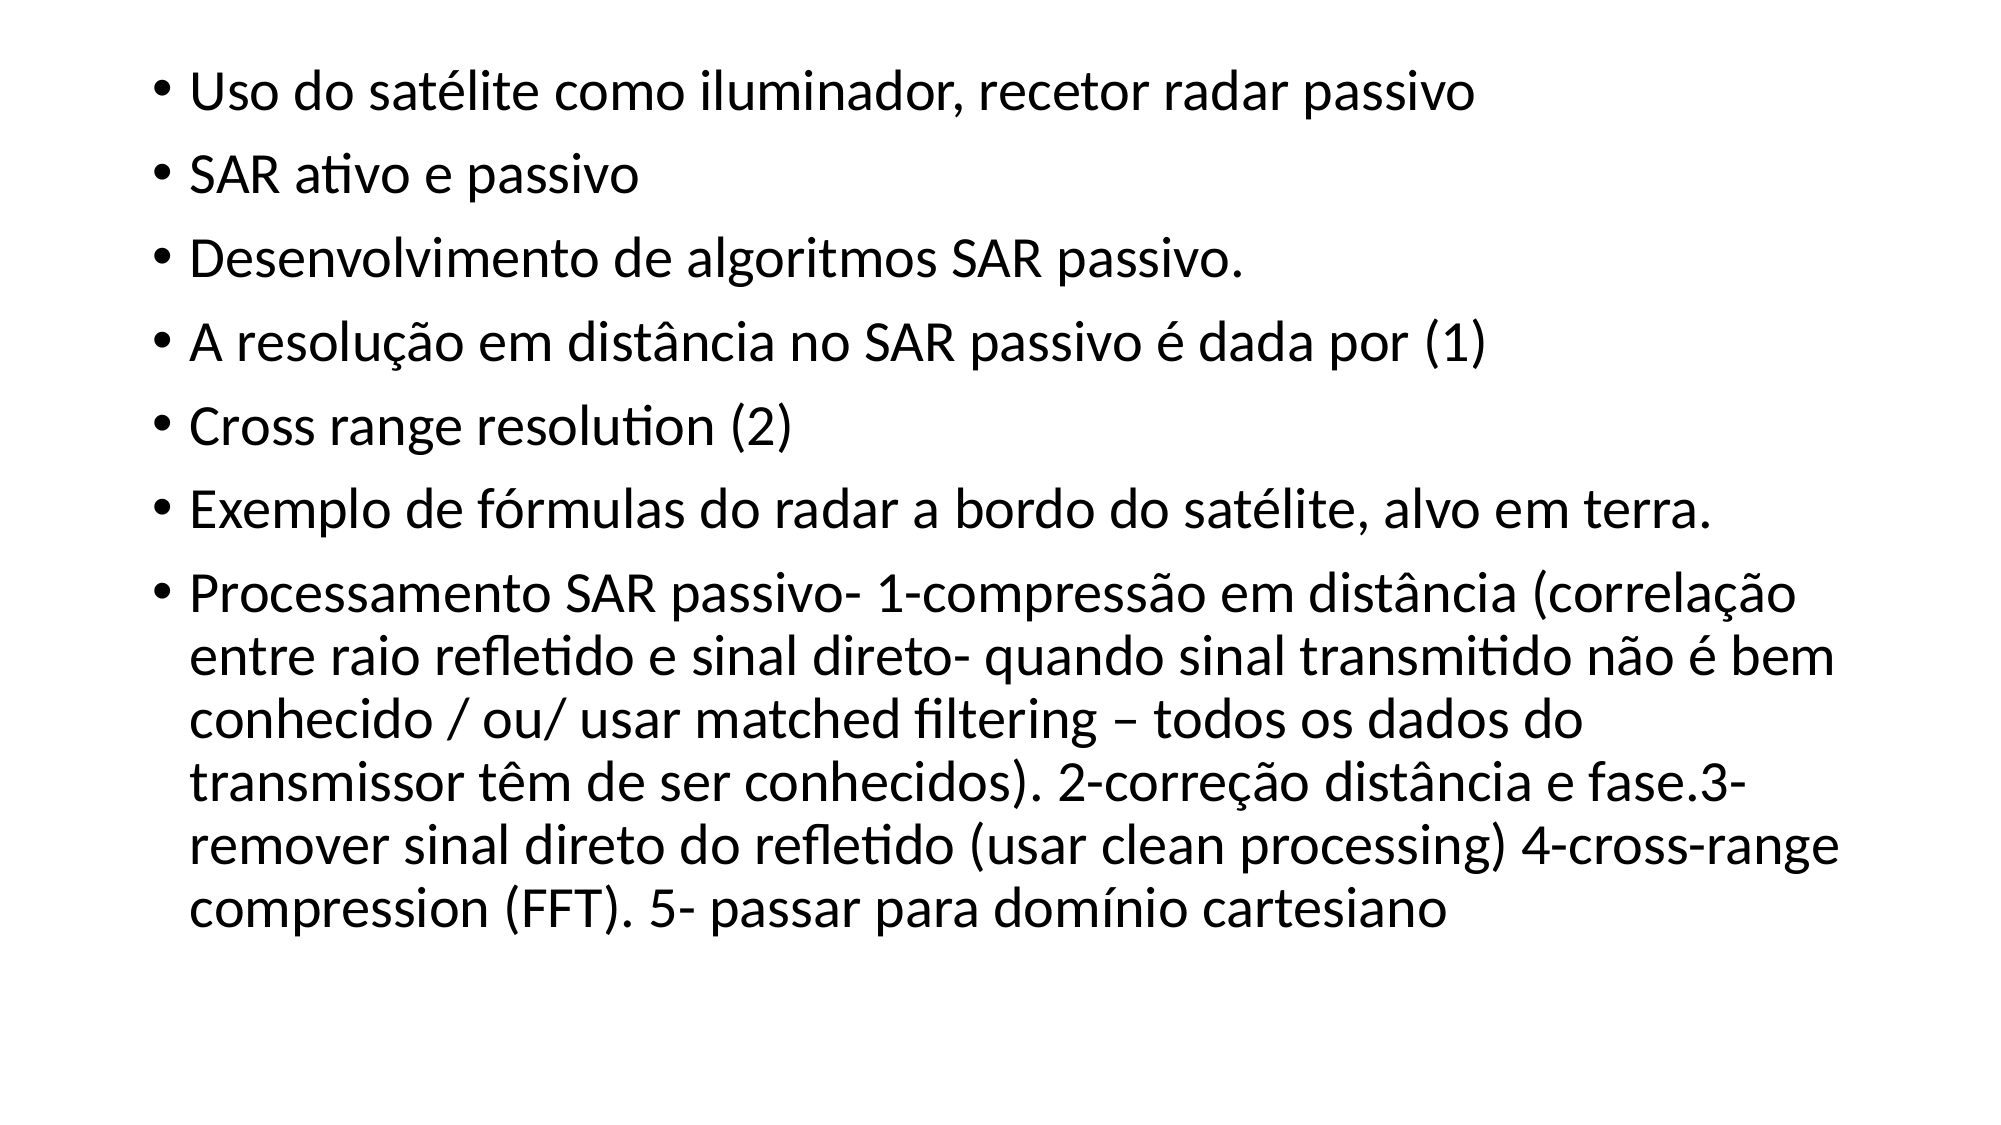

Uso do satélite como iluminador, recetor radar passivo
SAR ativo e passivo
Desenvolvimento de algoritmos SAR passivo.
A resolução em distância no SAR passivo é dada por (1)
Cross range resolution (2)
Exemplo de fórmulas do radar a bordo do satélite, alvo em terra.
Processamento SAR passivo- 1-compressão em distância (correlação entre raio refletido e sinal direto- quando sinal transmitido não é bem conhecido / ou/ usar matched filtering – todos os dados do transmissor têm de ser conhecidos). 2-correção distância e fase.3-remover sinal direto do refletido (usar clean processing) 4-cross-range compression (FFT). 5- passar para domínio cartesiano